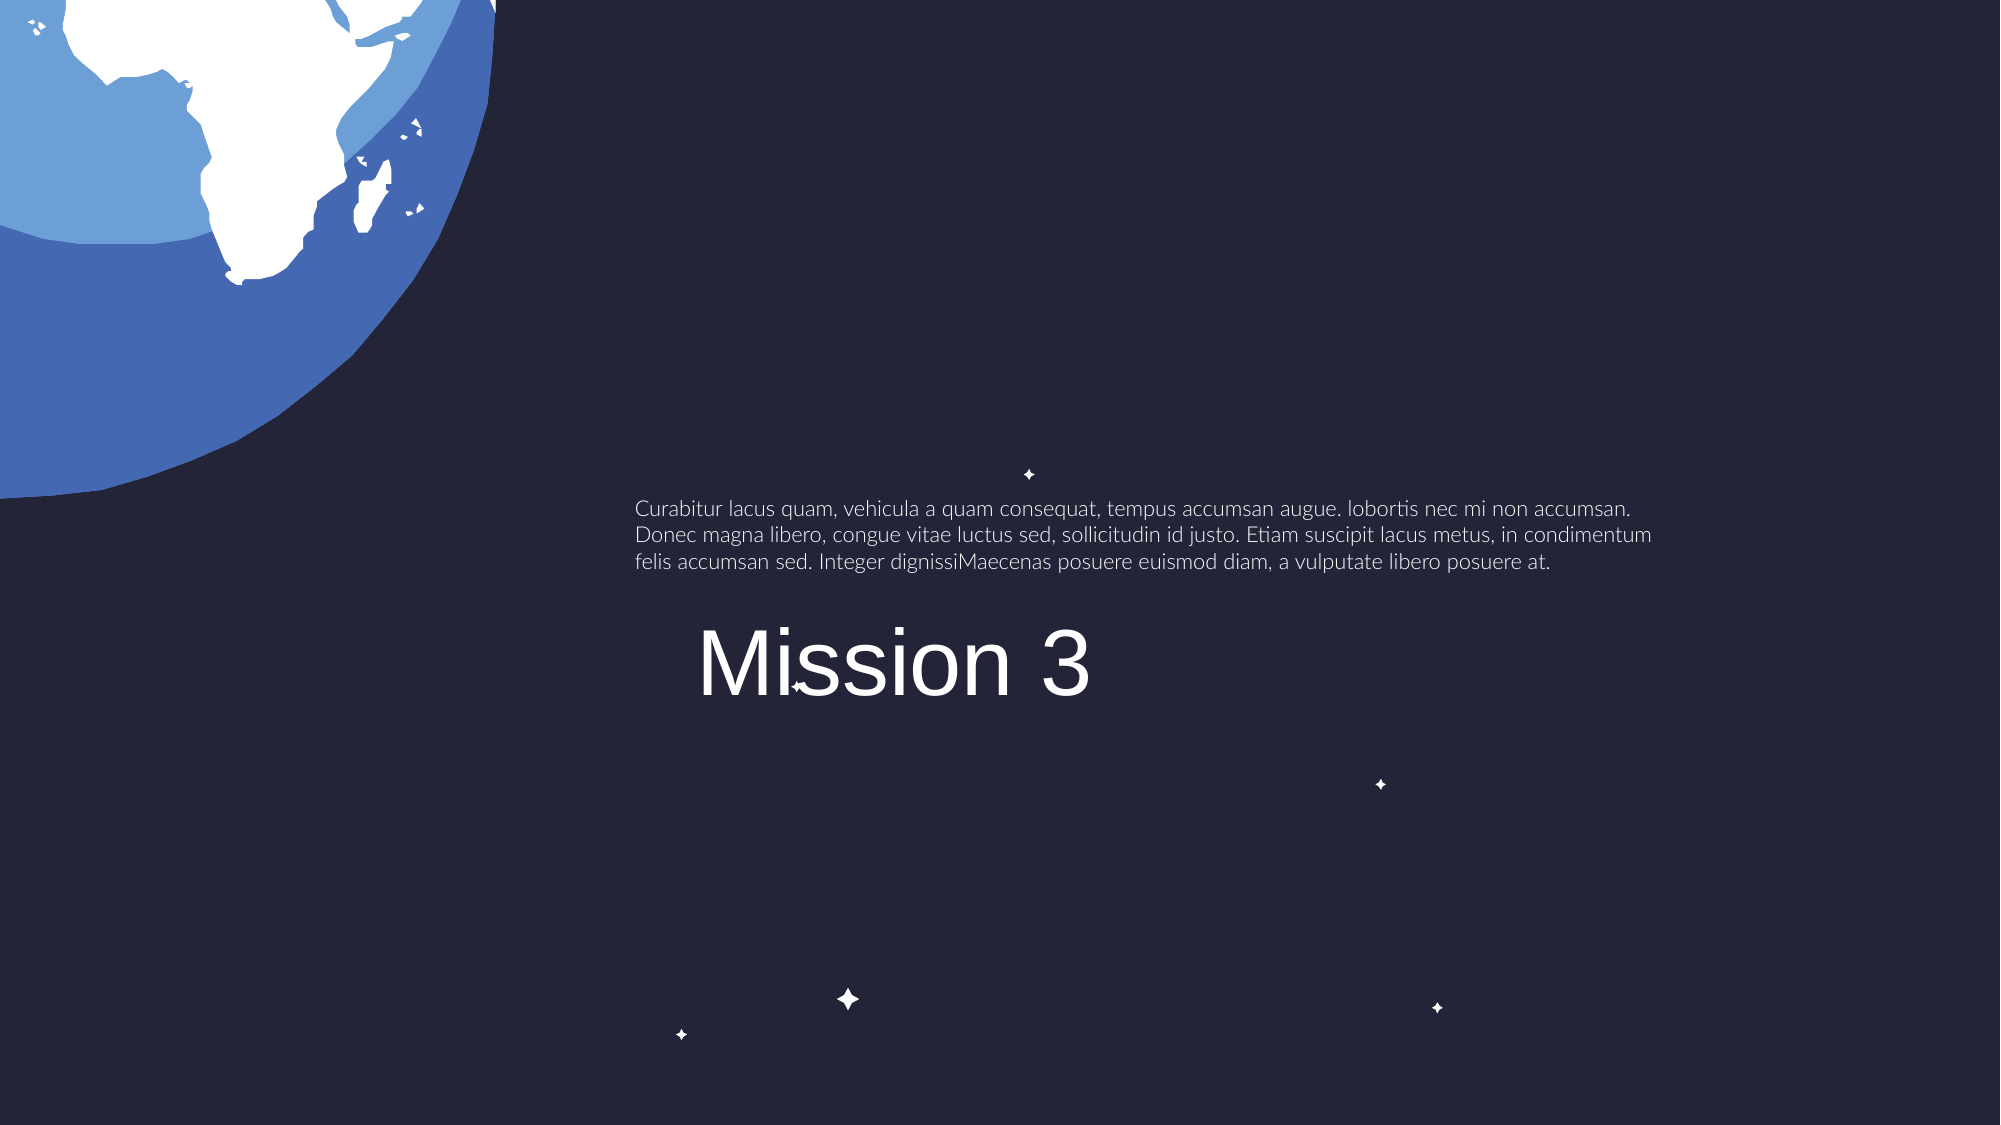

Curabitur lacus quam, vehicula a quam consequat, tempus accumsan augue. lobortis nec mi non accumsan. Donec magna libero, congue vitae luctus sed, sollicitudin id justo. Etiam suscipit lacus metus, in condimentum felis accumsan sed. Integer dignissiMaecenas posuere euismod diam, a vulputate libero posuere at.
Mission 3